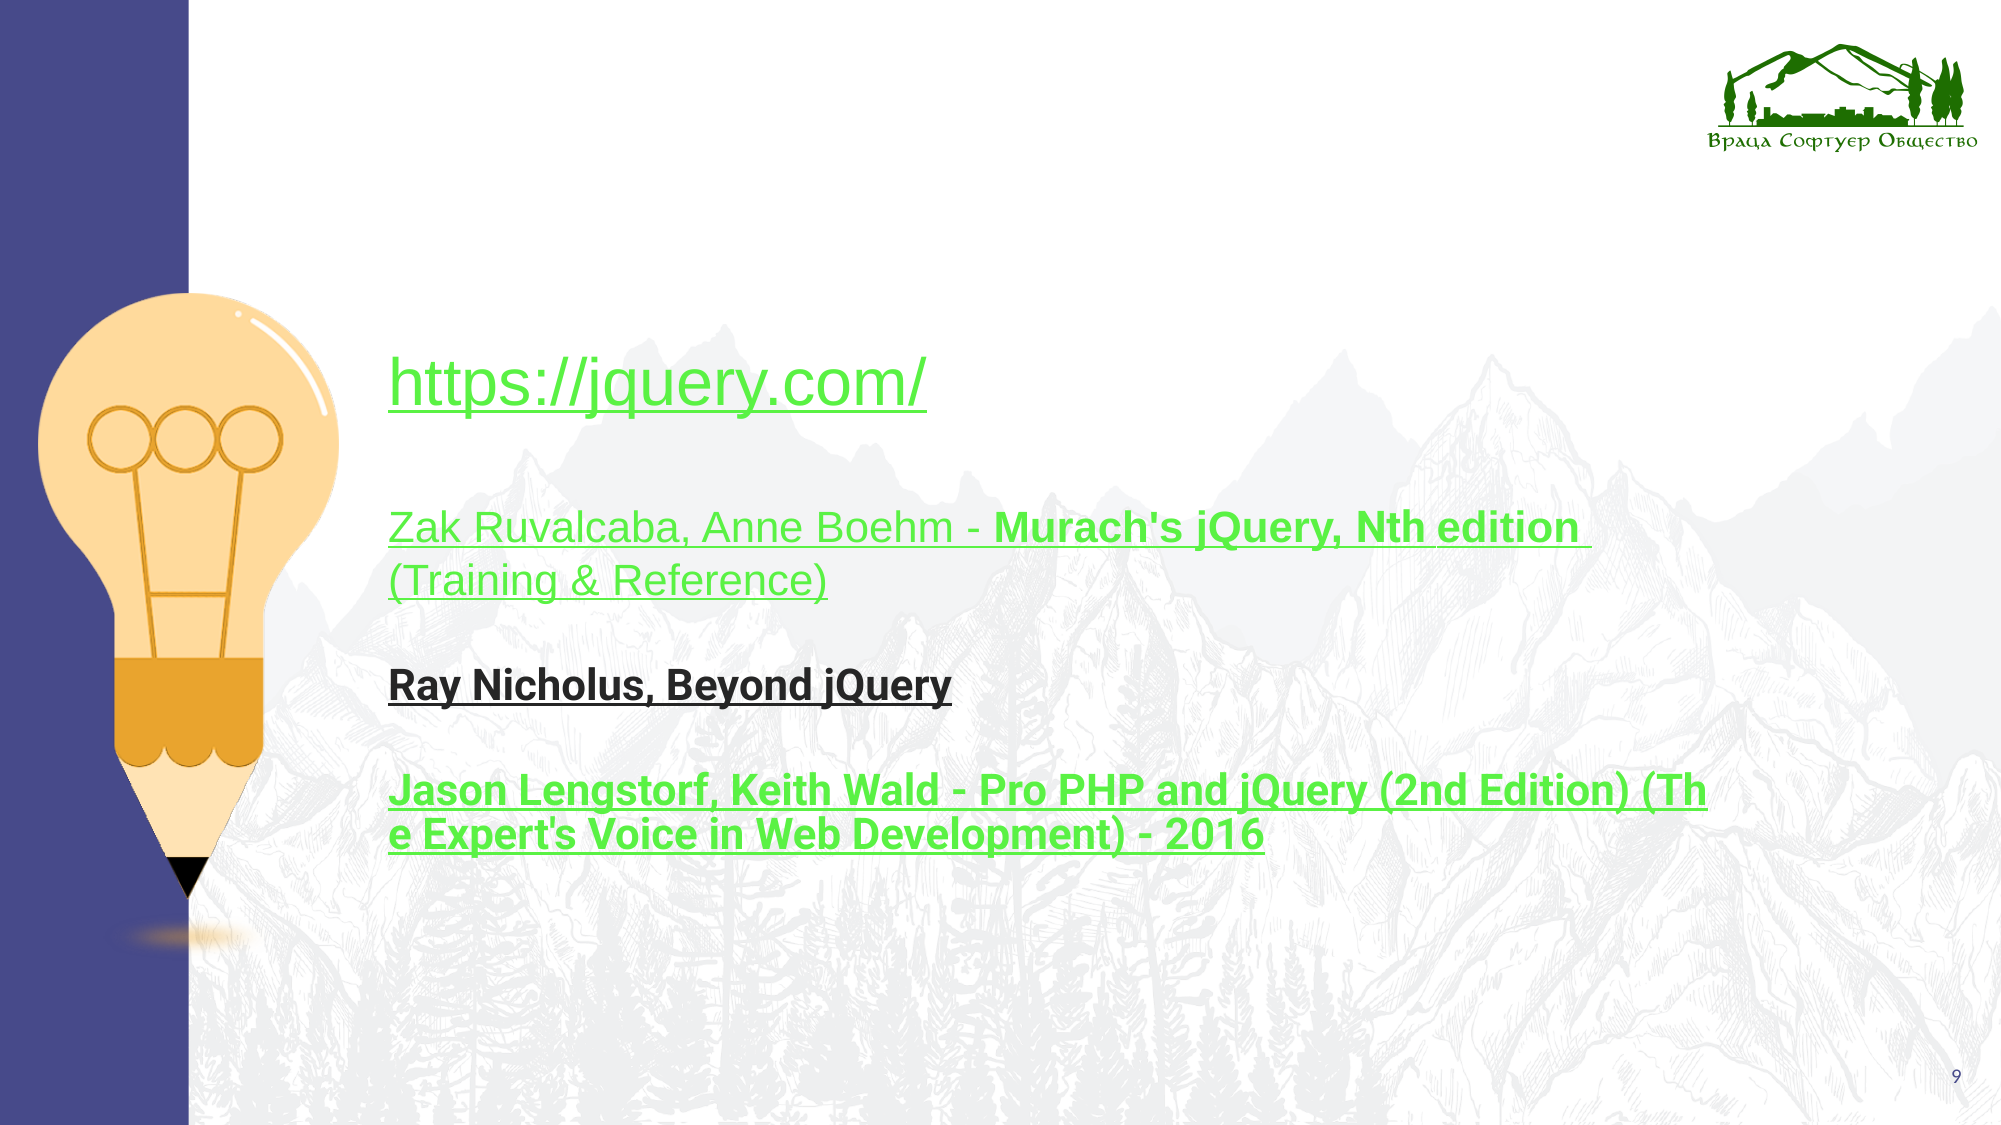

# https://jquery.com/ Zak Ruvalcaba, Anne Boehm - Murach's jQuery, Nth edition (Training & Reference)

Ray Nicholus, Beyond jQuery

Jason Lengstorf, Keith Wald - Pro PHP and jQuery (2nd Edition) (The Expert's Voice in Web Development) - 2016
9